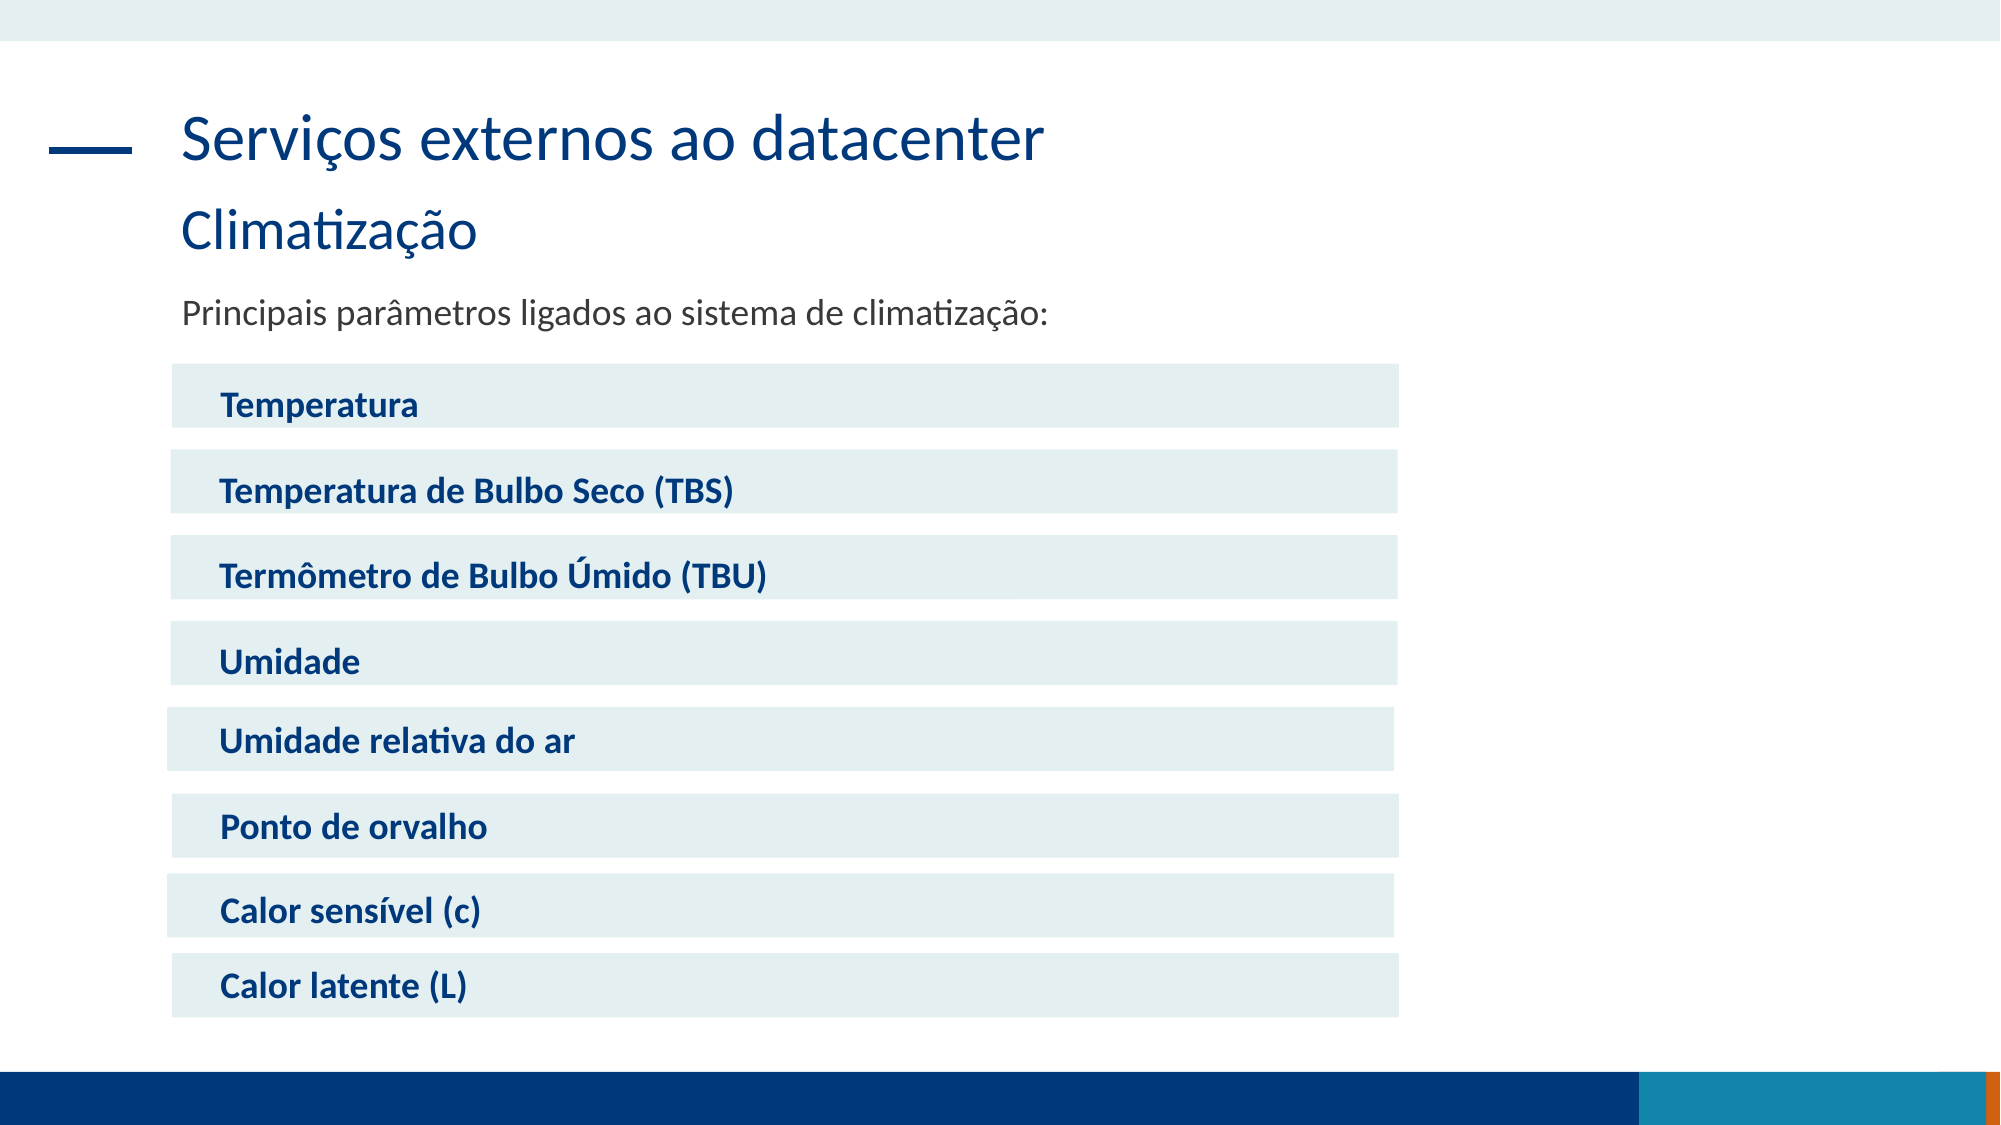

Serviços externos ao datacenter

Climatização
Principais parâmetros ligados ao sistema de climatização:

Temperatura

Temperatura de Bulbo Seco (TBS)

Termômetro de Bulbo Úmido (TBU)

Umidade

Umidade relativa do ar

Ponto de orvalho

Calor sensível (c)

Calor latente (L)